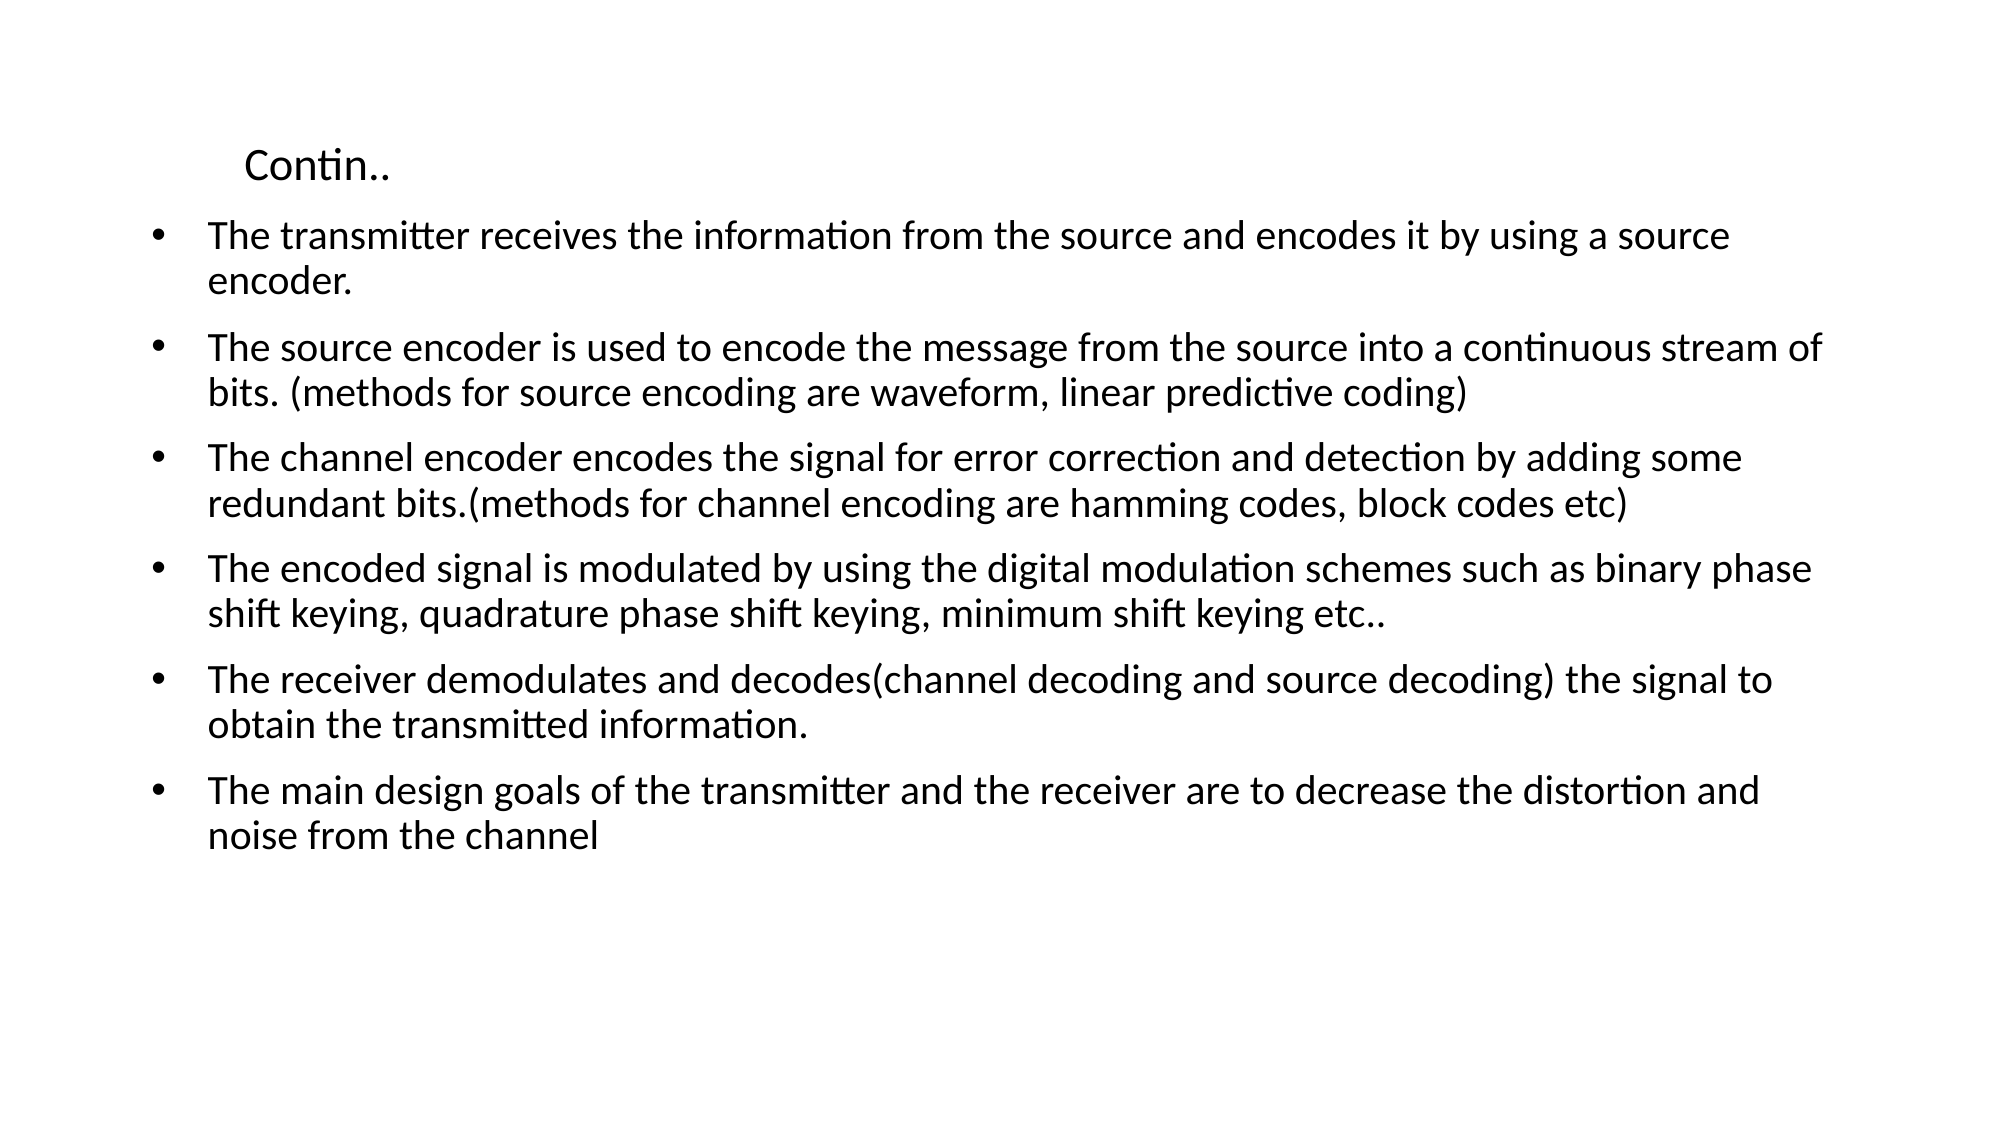

# Contin..
The transmitter receives the information from the source and encodes it by using a source encoder.
The source encoder is used to encode the message from the source into a continuous stream of bits. (methods for source encoding are waveform, linear predictive coding)
The channel encoder encodes the signal for error correction and detection by adding some redundant bits.(methods for channel encoding are hamming codes, block codes etc)
The encoded signal is modulated by using the digital modulation schemes such as binary phase shift keying, quadrature phase shift keying, minimum shift keying etc..
The receiver demodulates and decodes(channel decoding and source decoding) the signal to obtain the transmitted information.
The main design goals of the transmitter and the receiver are to decrease the distortion and noise from the channel